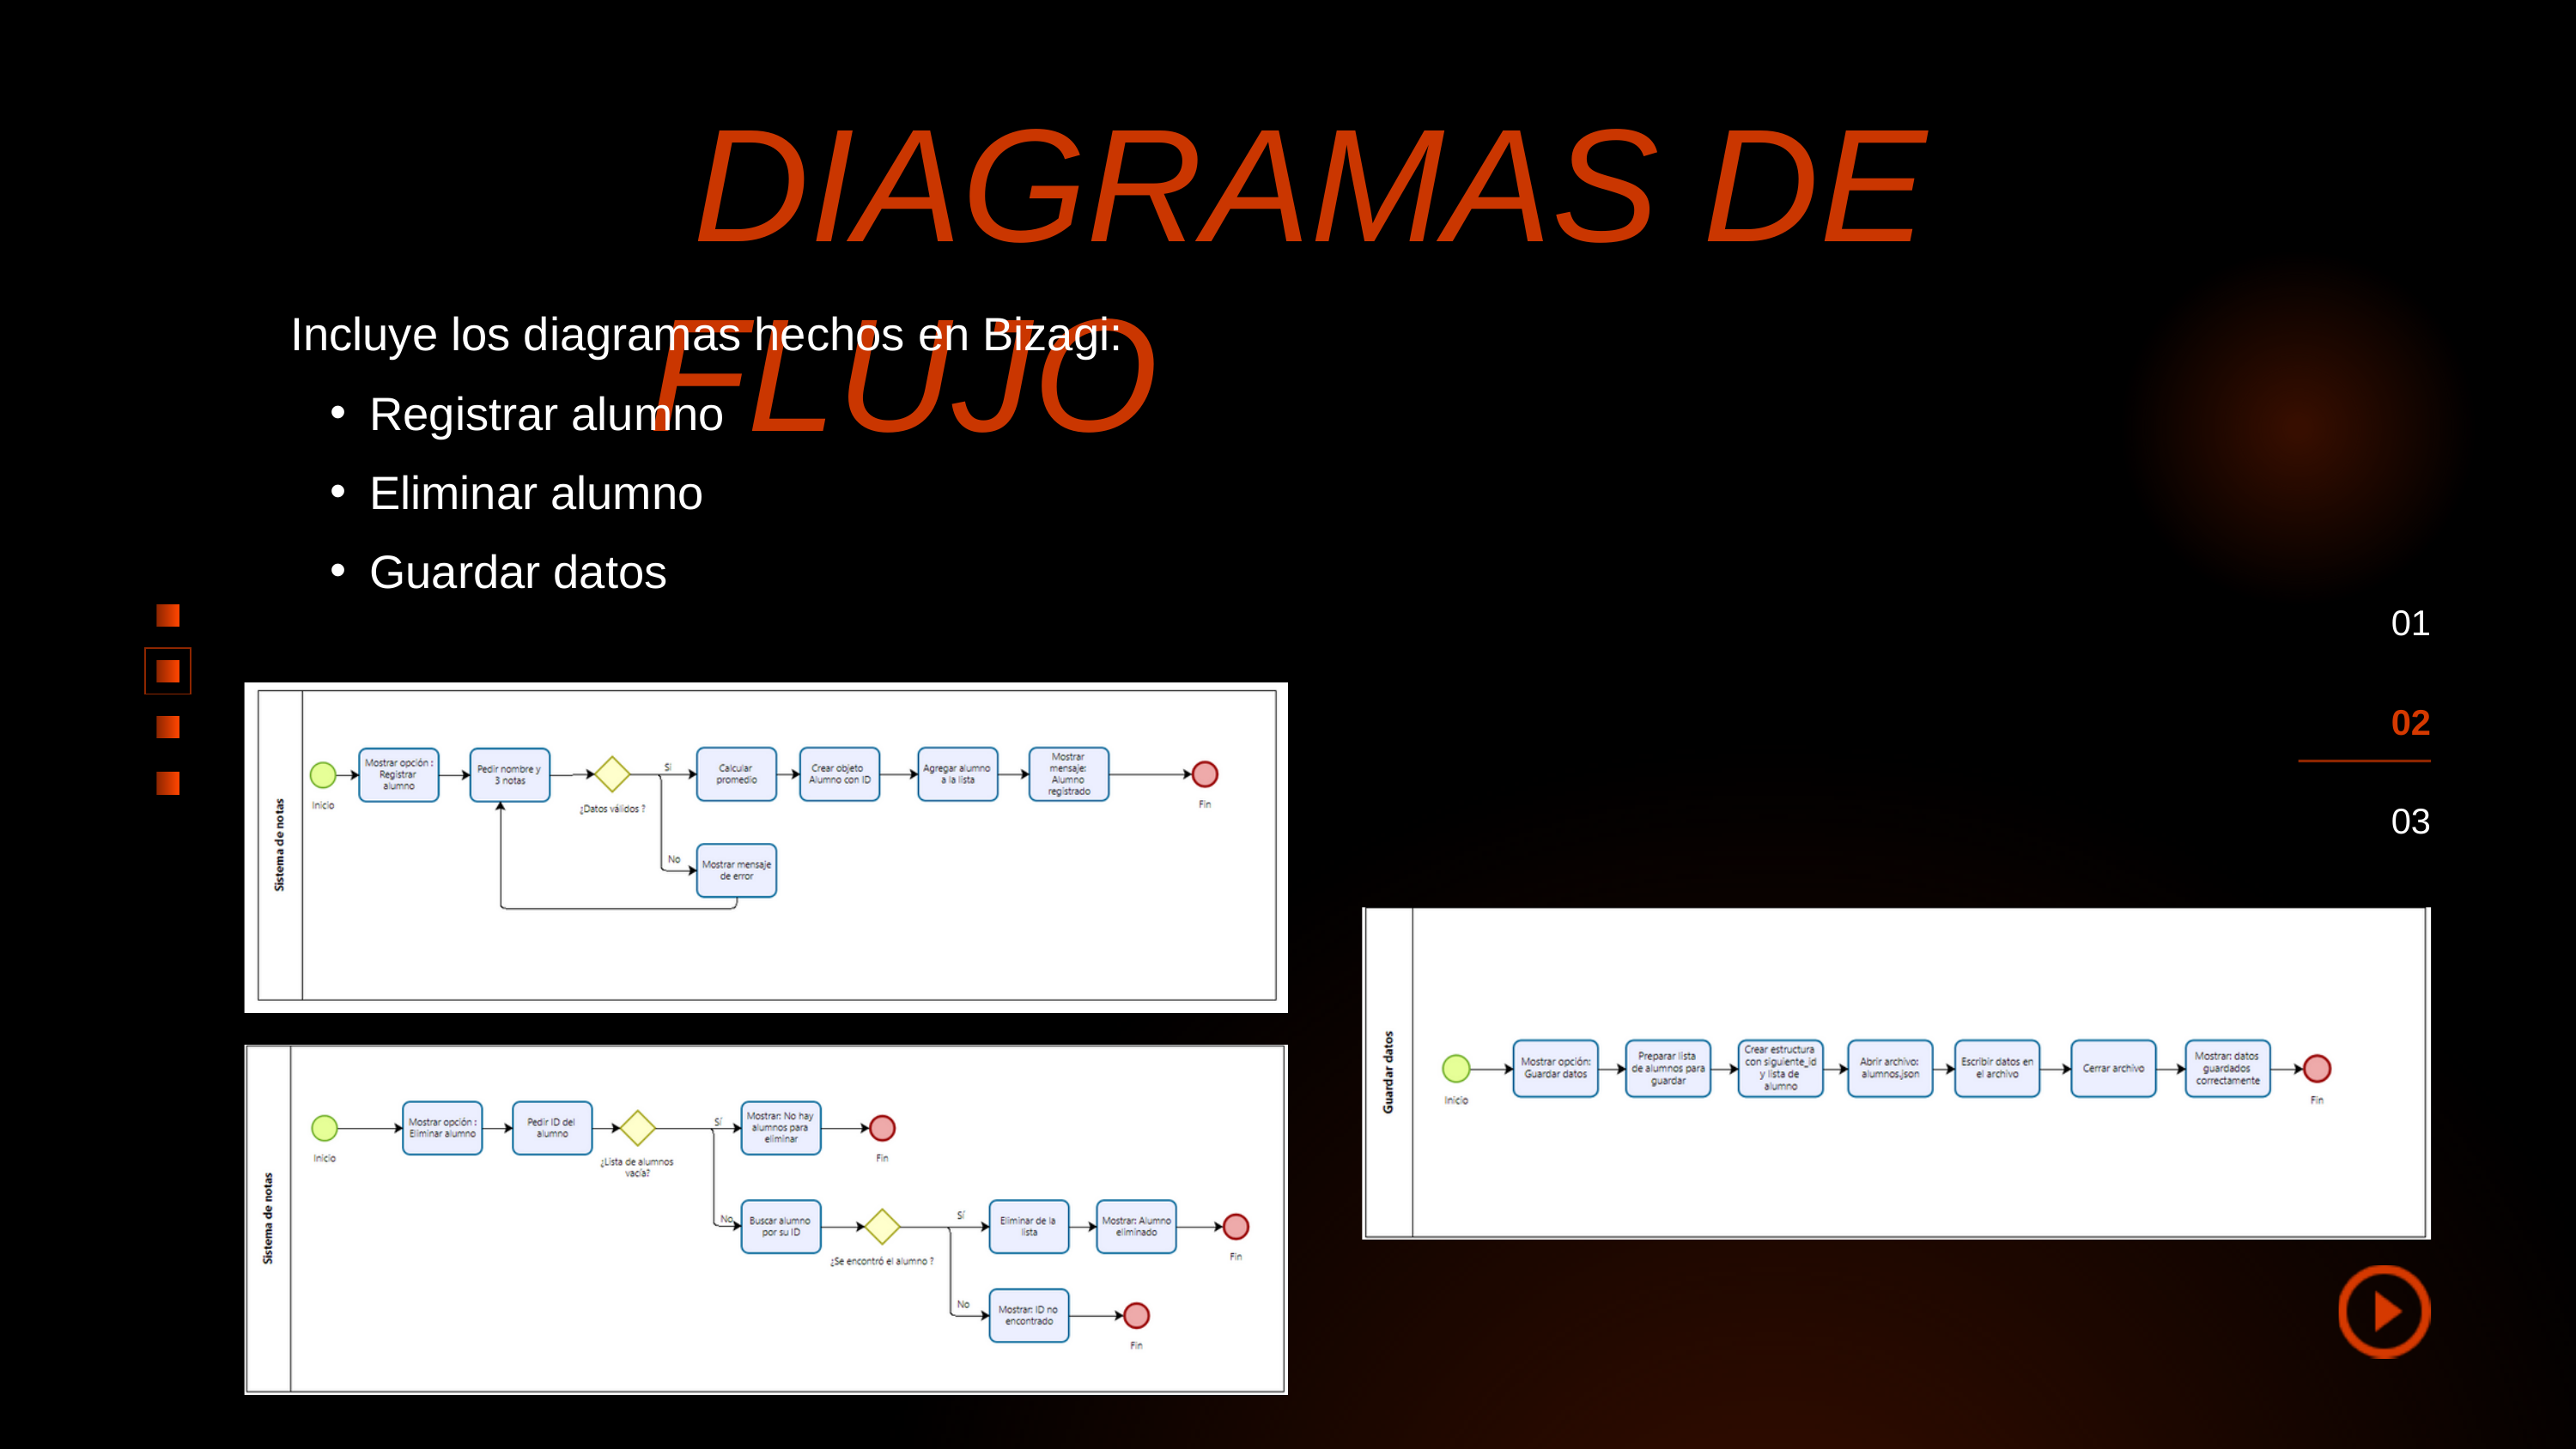

DIAGRAMAS DE FLUJO

Incluye los diagramas hechos en Bizagi:
Registrar alumno
Eliminar alumno
Guardar datos

01

02

03